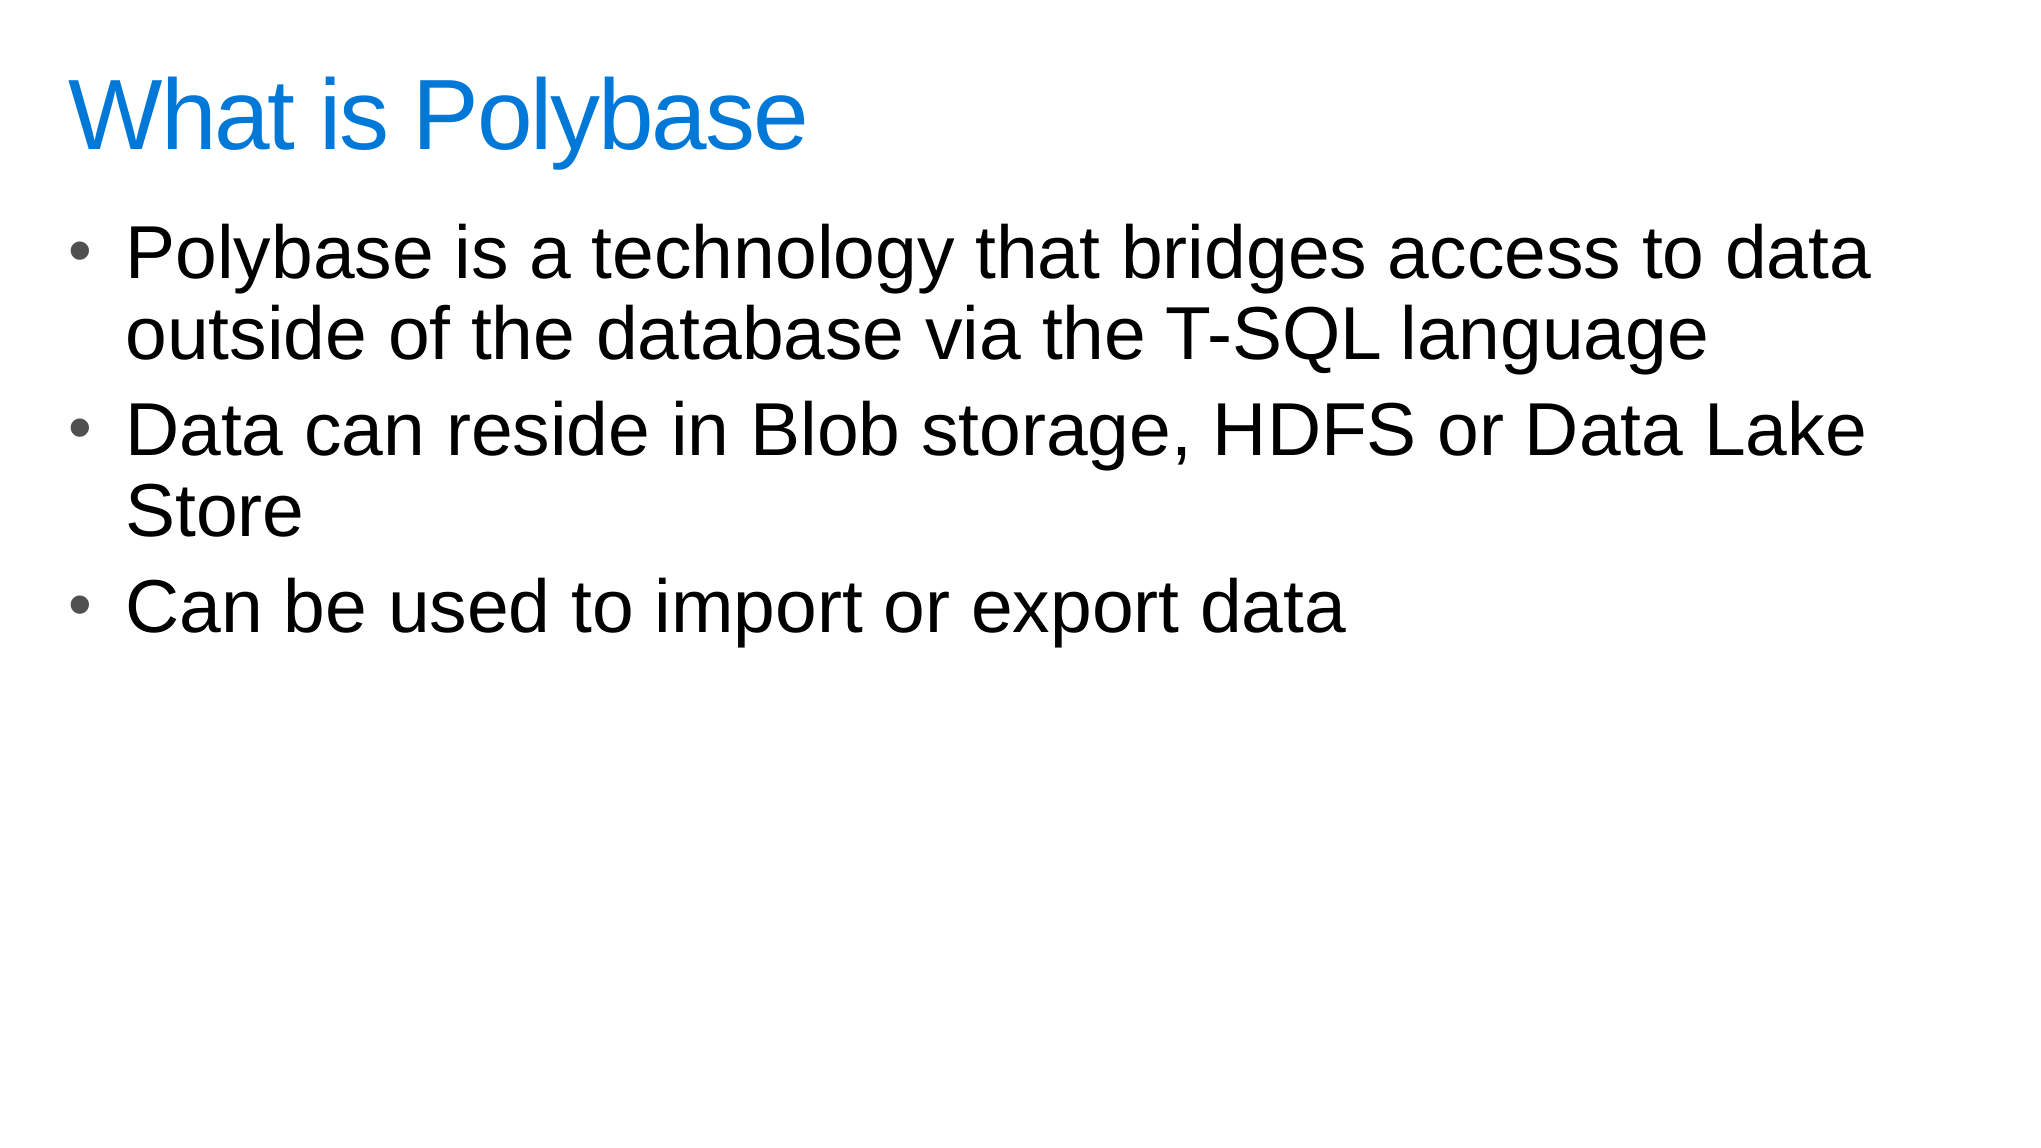

# What is Polybase
Polybase is a technology that bridges access to data outside of the database via the T-SQL language
Data can reside in Blob storage, HDFS or Data Lake Store
Can be used to import or export data